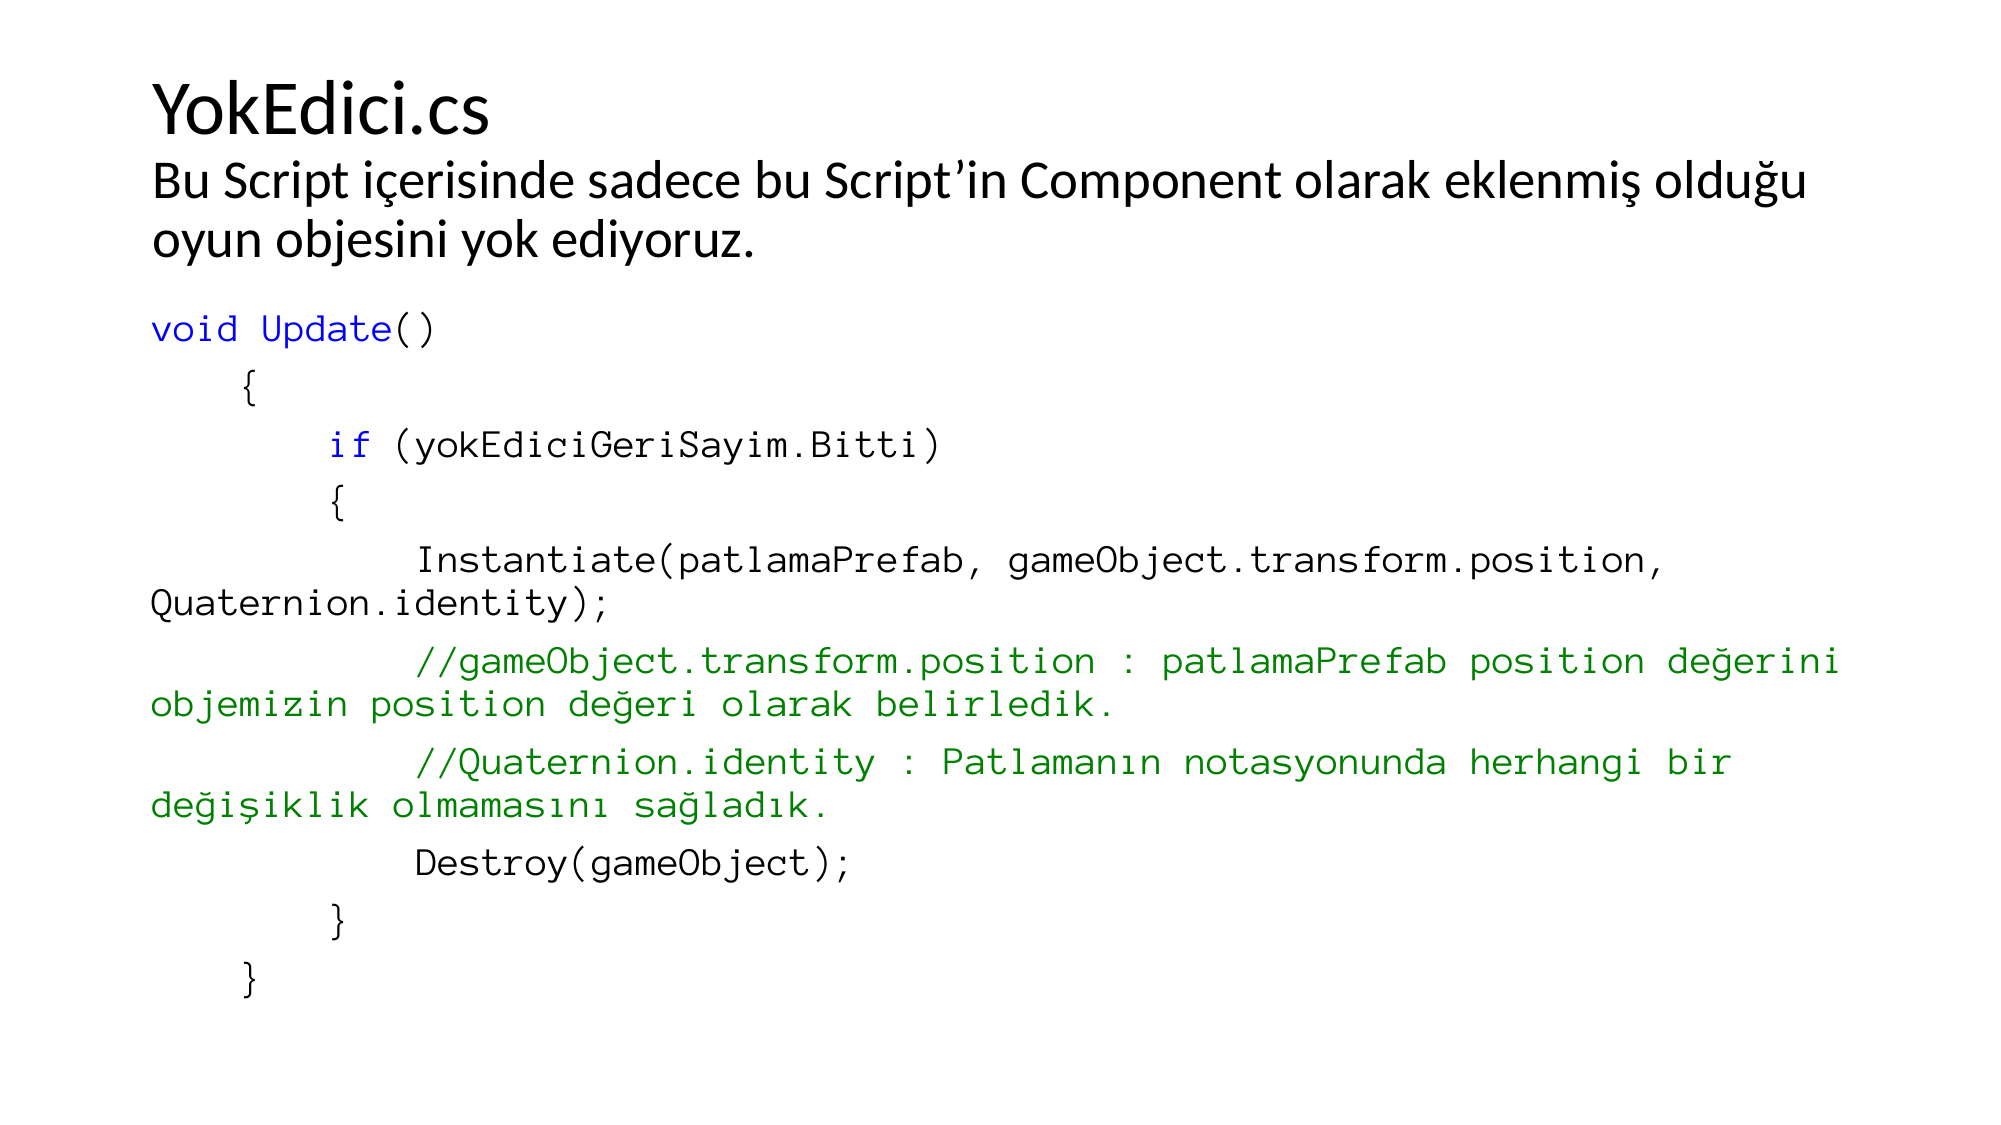

# YokEdici.cs Bu Script içerisinde sadece bu Script’in Component olarak eklenmiş olduğu oyun objesini yok ediyoruz.
void Update()
    {
        if (yokEdiciGeriSayim.Bitti)
        {
            Instantiate(patlamaPrefab, gameObject.transform.position, Quaternion.identity);
            //gameObject.transform.position : patlamaPrefab position değerini objemizin position değeri olarak belirledik.
            //Quaternion.identity : Patlamanın notasyonunda herhangi bir değişiklik olmamasını sağladık.
            Destroy(gameObject);
        }
    }